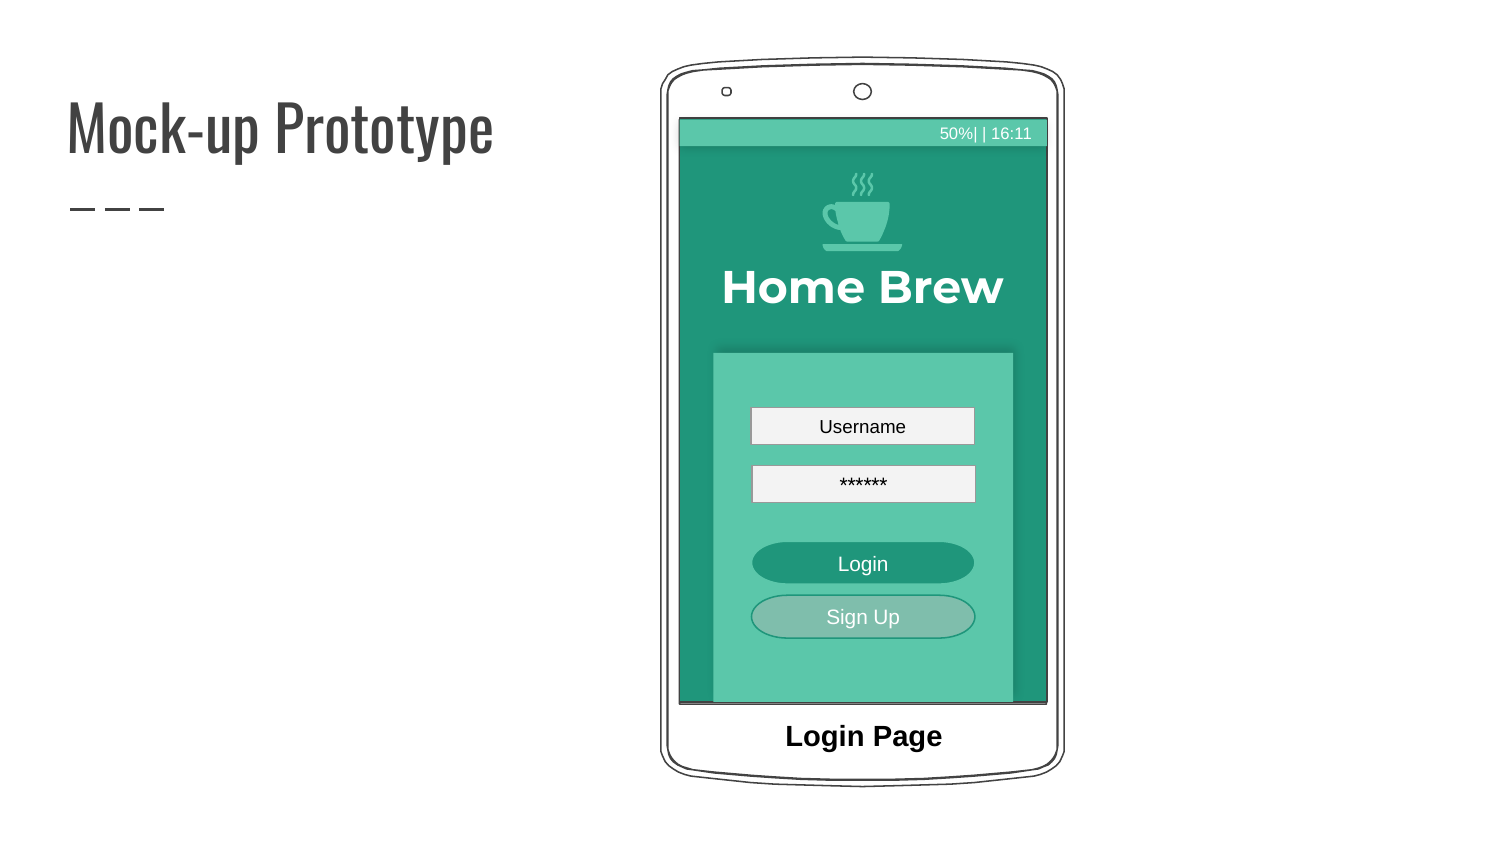

# Mock-up Prototype

 50%| | 16:11

Home Brew

Username
******
Login
Sign Up
Login Page